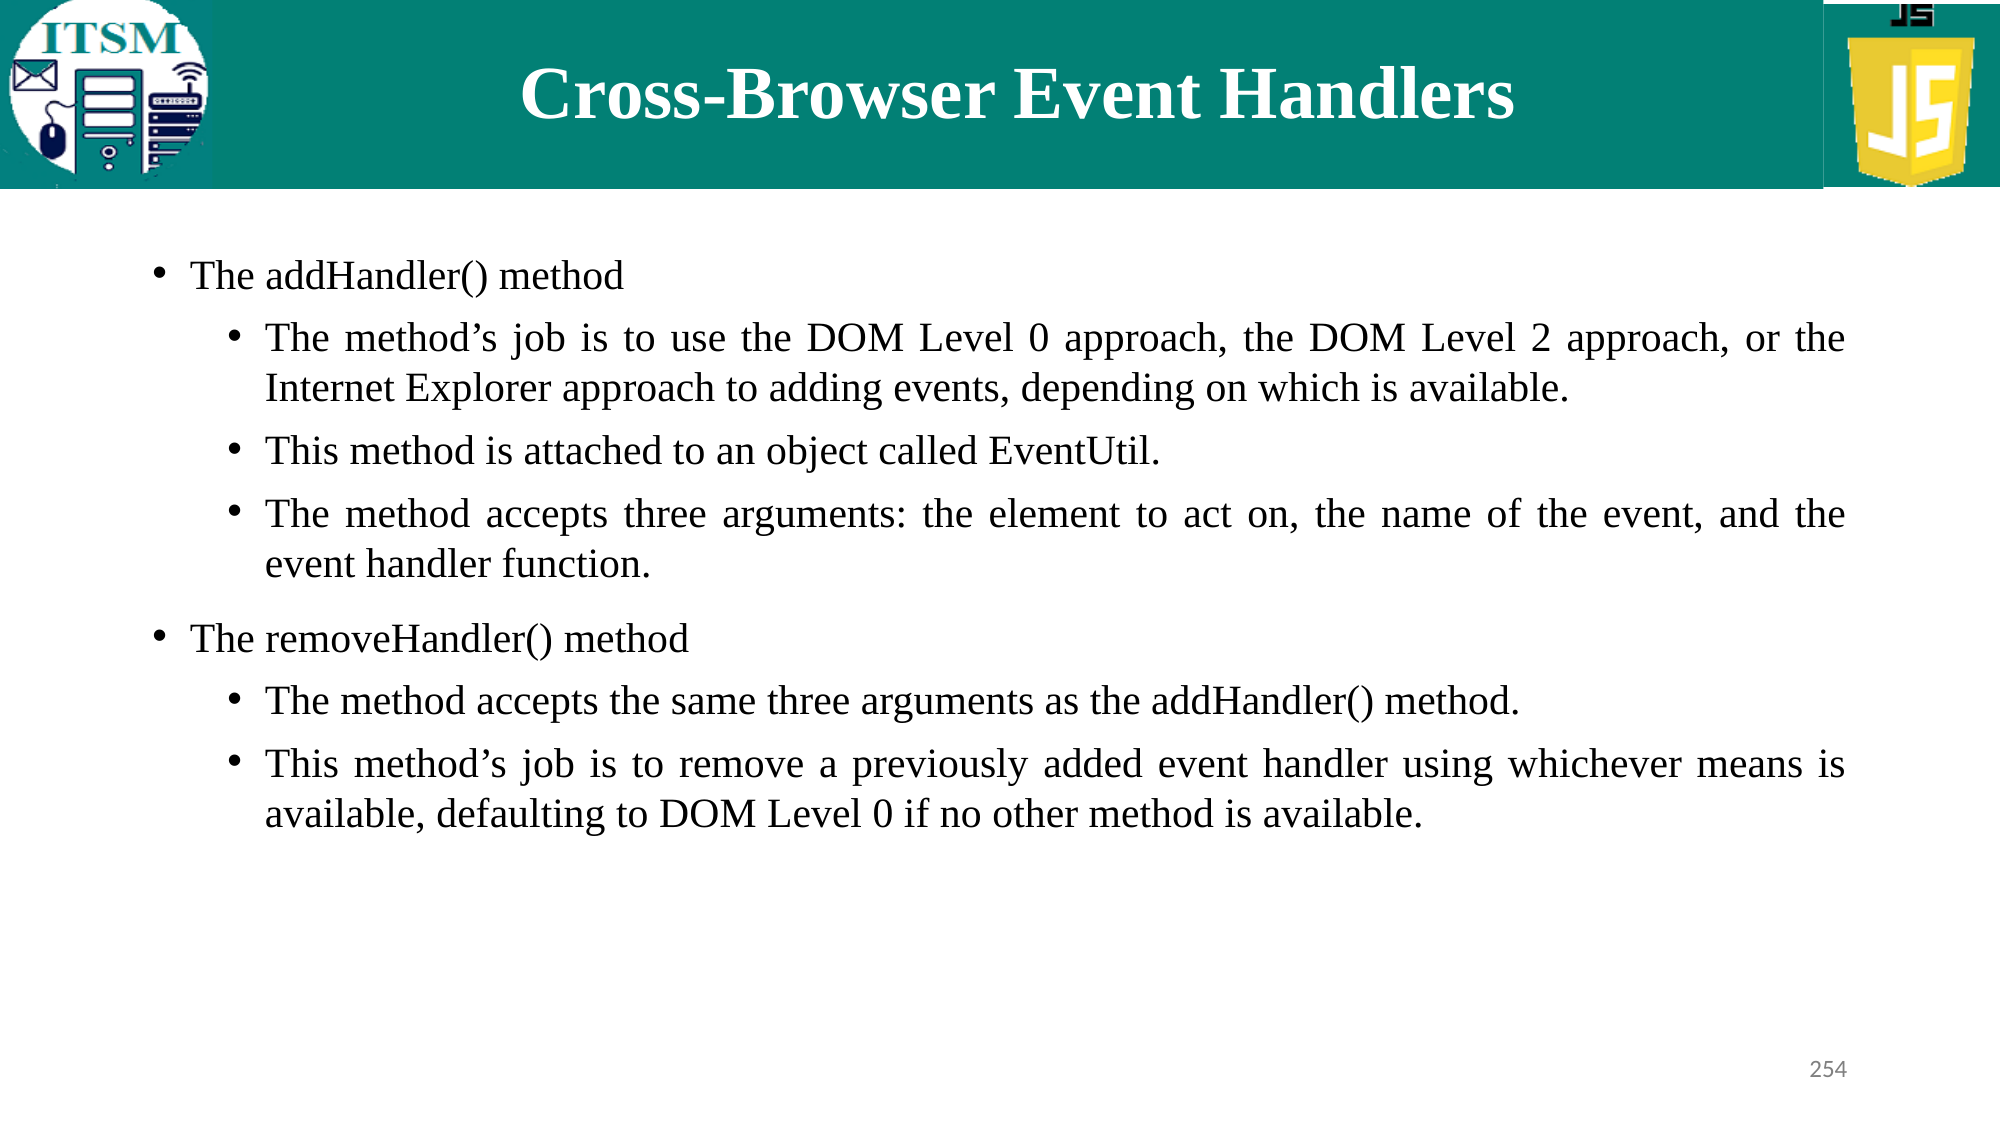

# Cross-Browser Event Handlers
The addHandler() method
The method’s job is to use the DOM Level 0 approach, the DOM Level 2 approach, or the Internet Explorer approach to adding events, depending on which is available.
This method is attached to an object called EventUtil.
The method accepts three arguments: the element to act on, the name of the event, and the event handler function.
The removeHandler() method
The method accepts the same three arguments as the addHandler() method.
This method’s job is to remove a previously added event handler using whichever means is available, defaulting to DOM Level 0 if no other method is available.
254